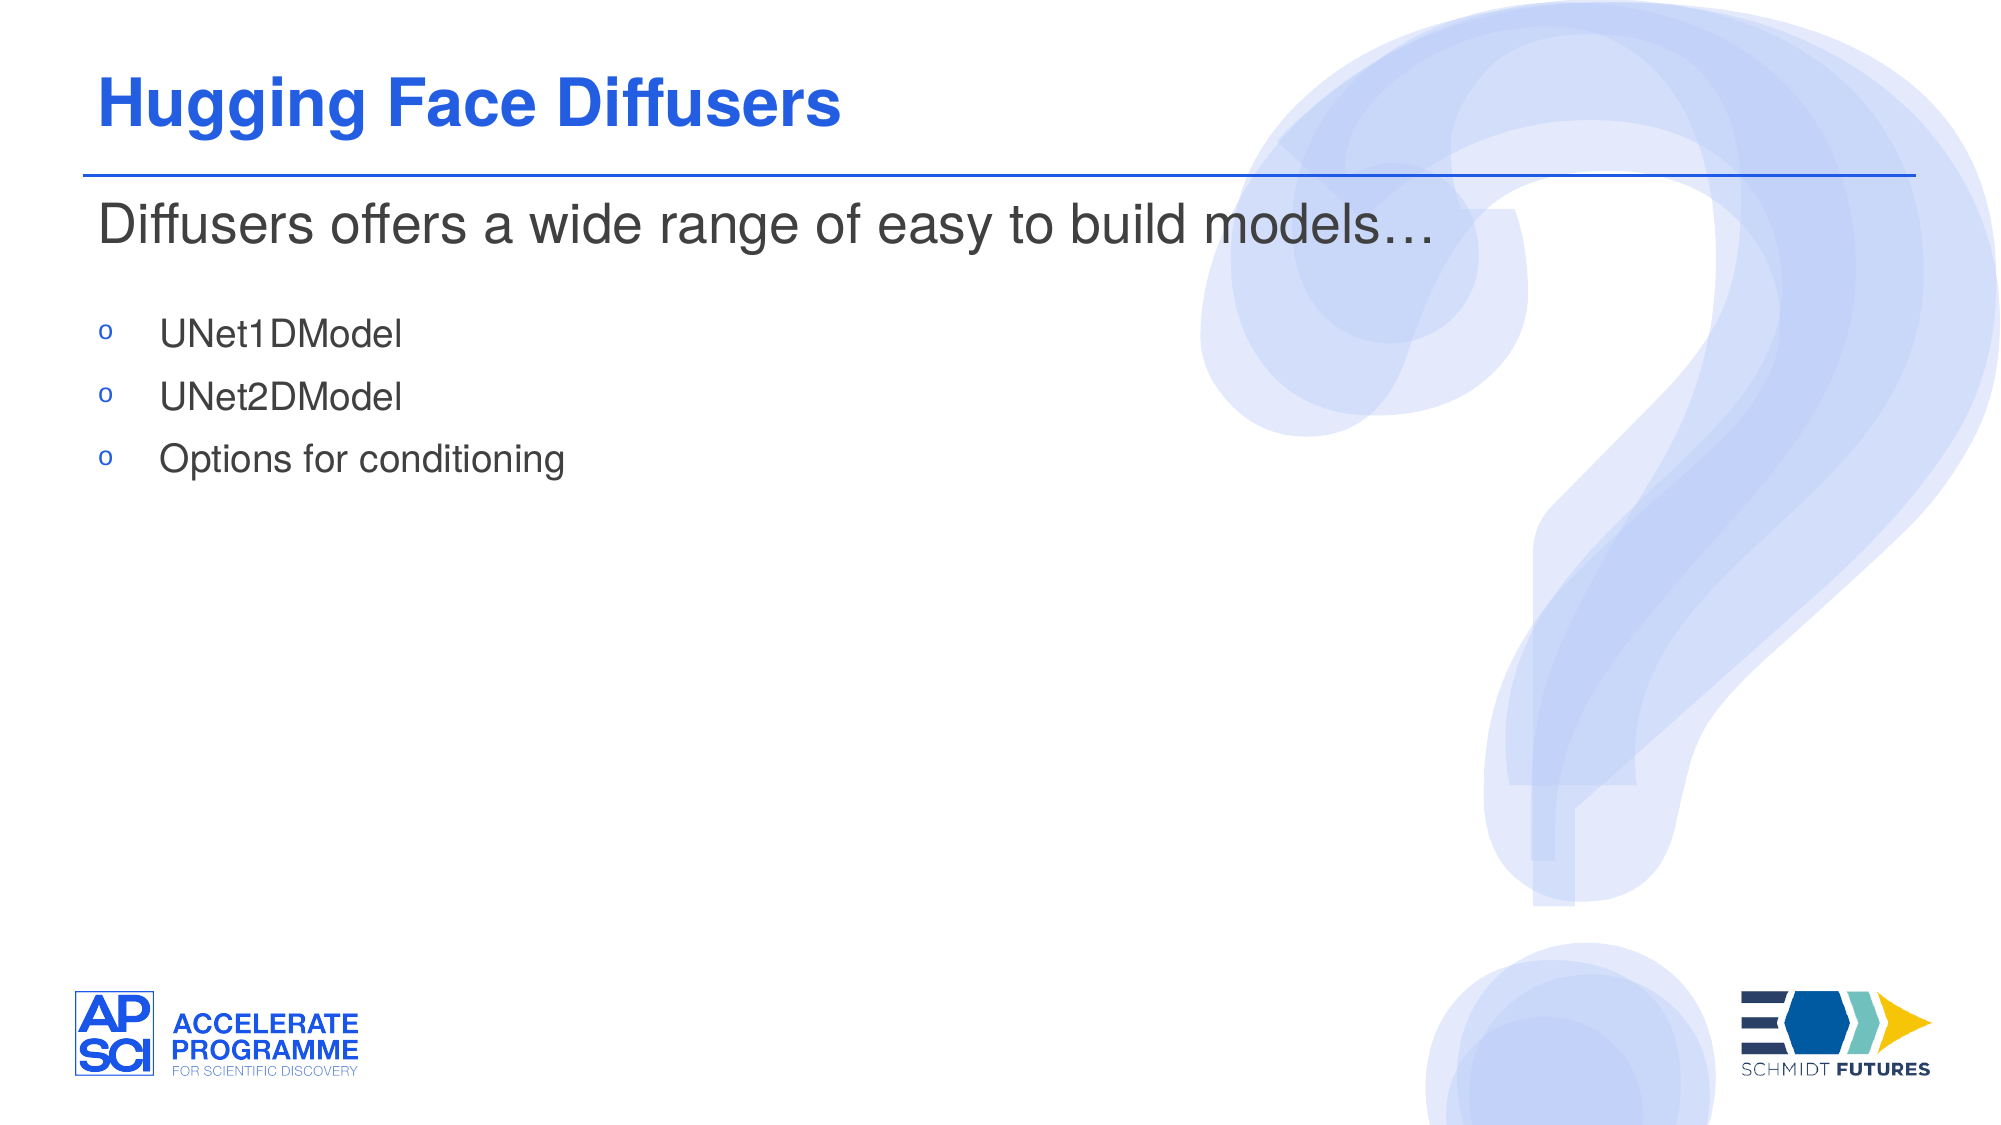

Hugging Face Diffusers
Diffusers offers a wide range of easy to build models…
UNet1DModel
UNet2DModel
Options for conditioning